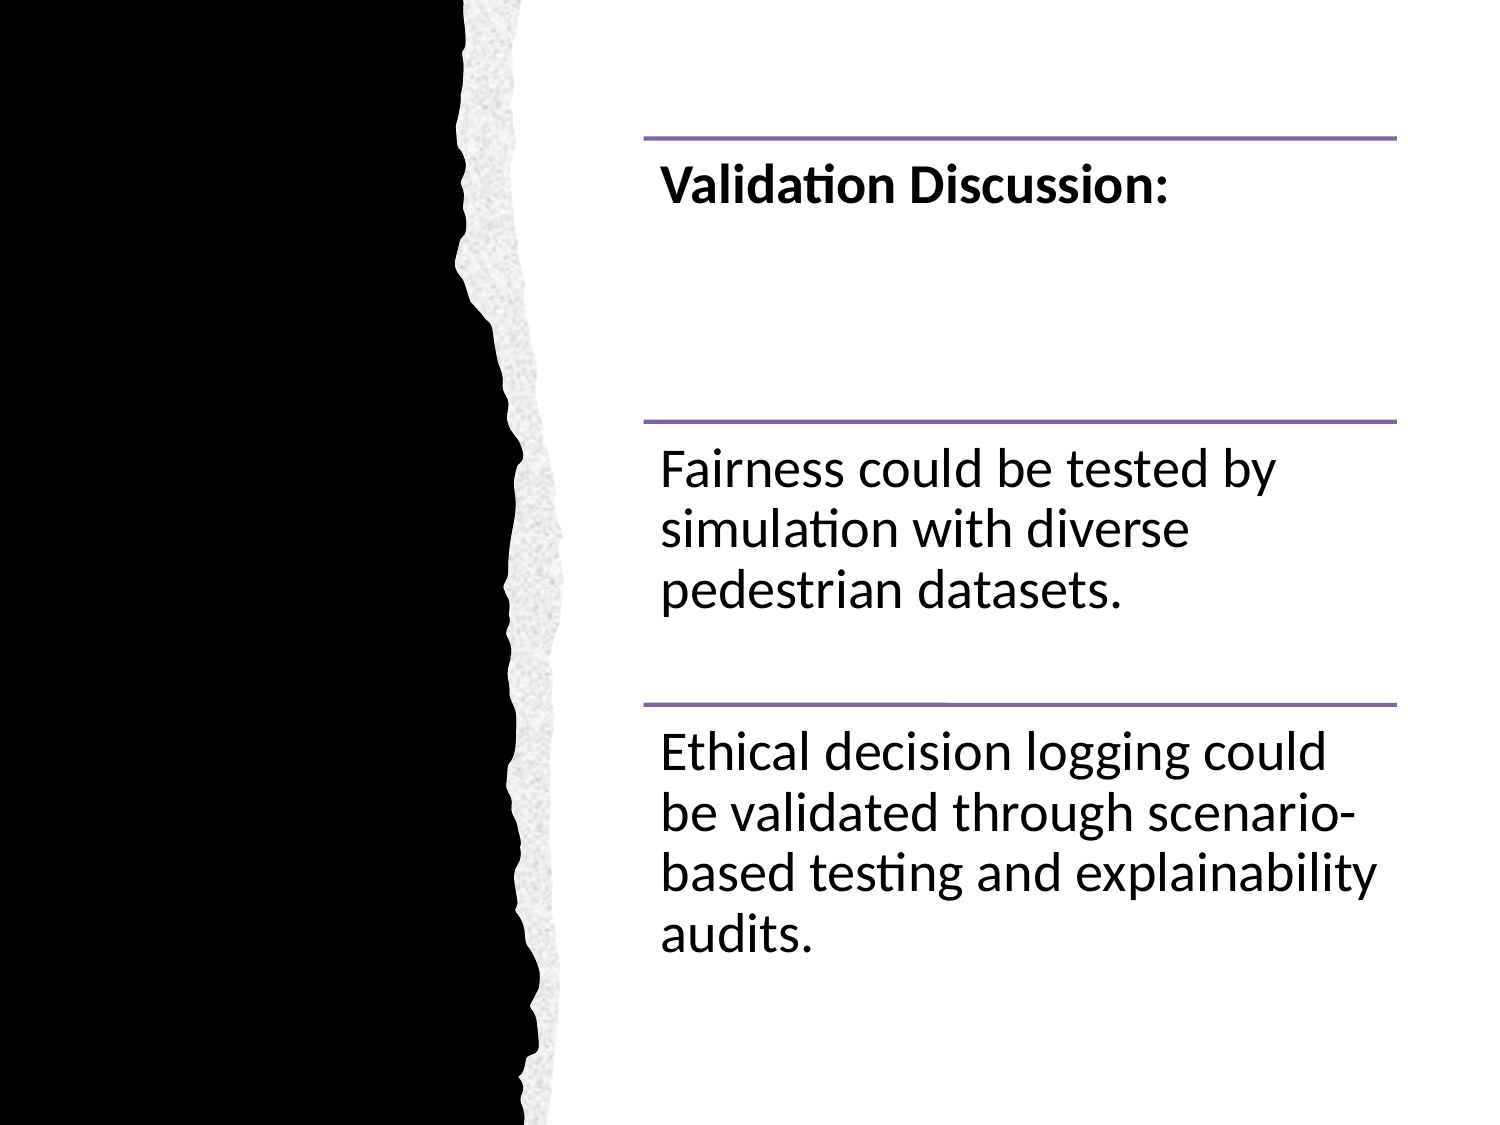

Validation Discussion:
Fairness could be tested by simulation with diverse pedestrian datasets.
Ethical decision logging could be validated through scenario-based testing and explainability audits.